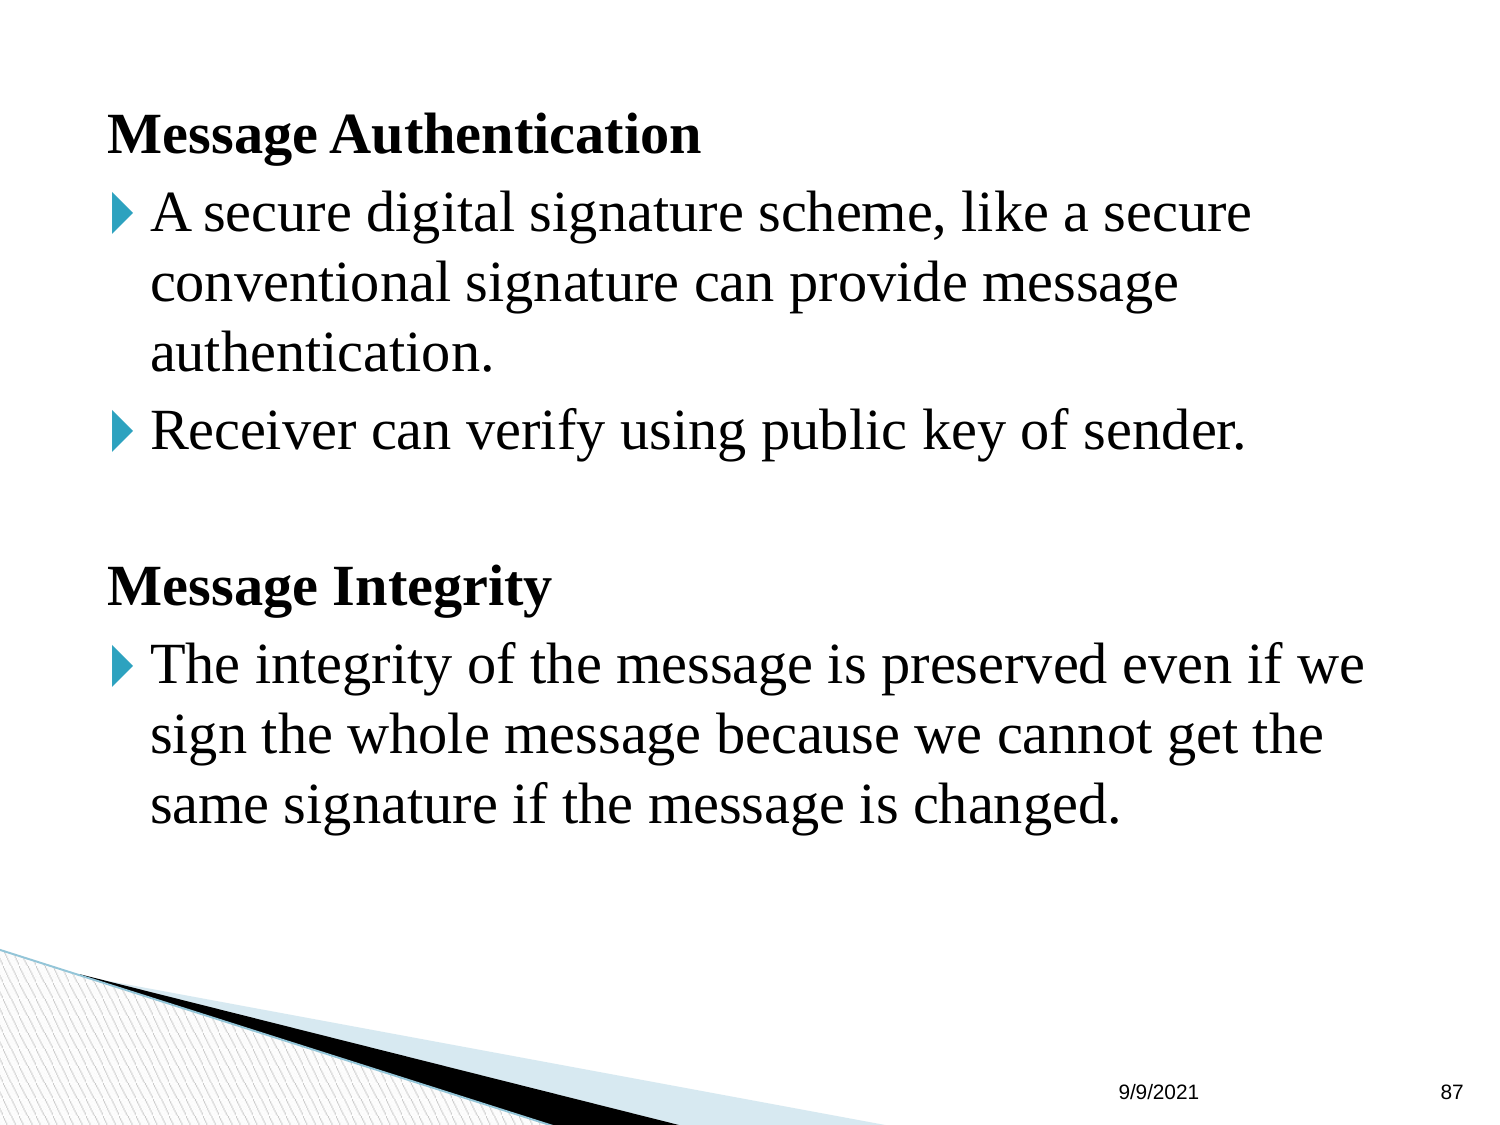

Message Authentication
A secure digital signature scheme, like a secure conventional signature can provide message authentication.
Receiver can verify using public key of sender.

Message Integrity
The integrity of the message is preserved even if we sign the whole message because we cannot get the same signature if the message is changed.

9/9/2021
87